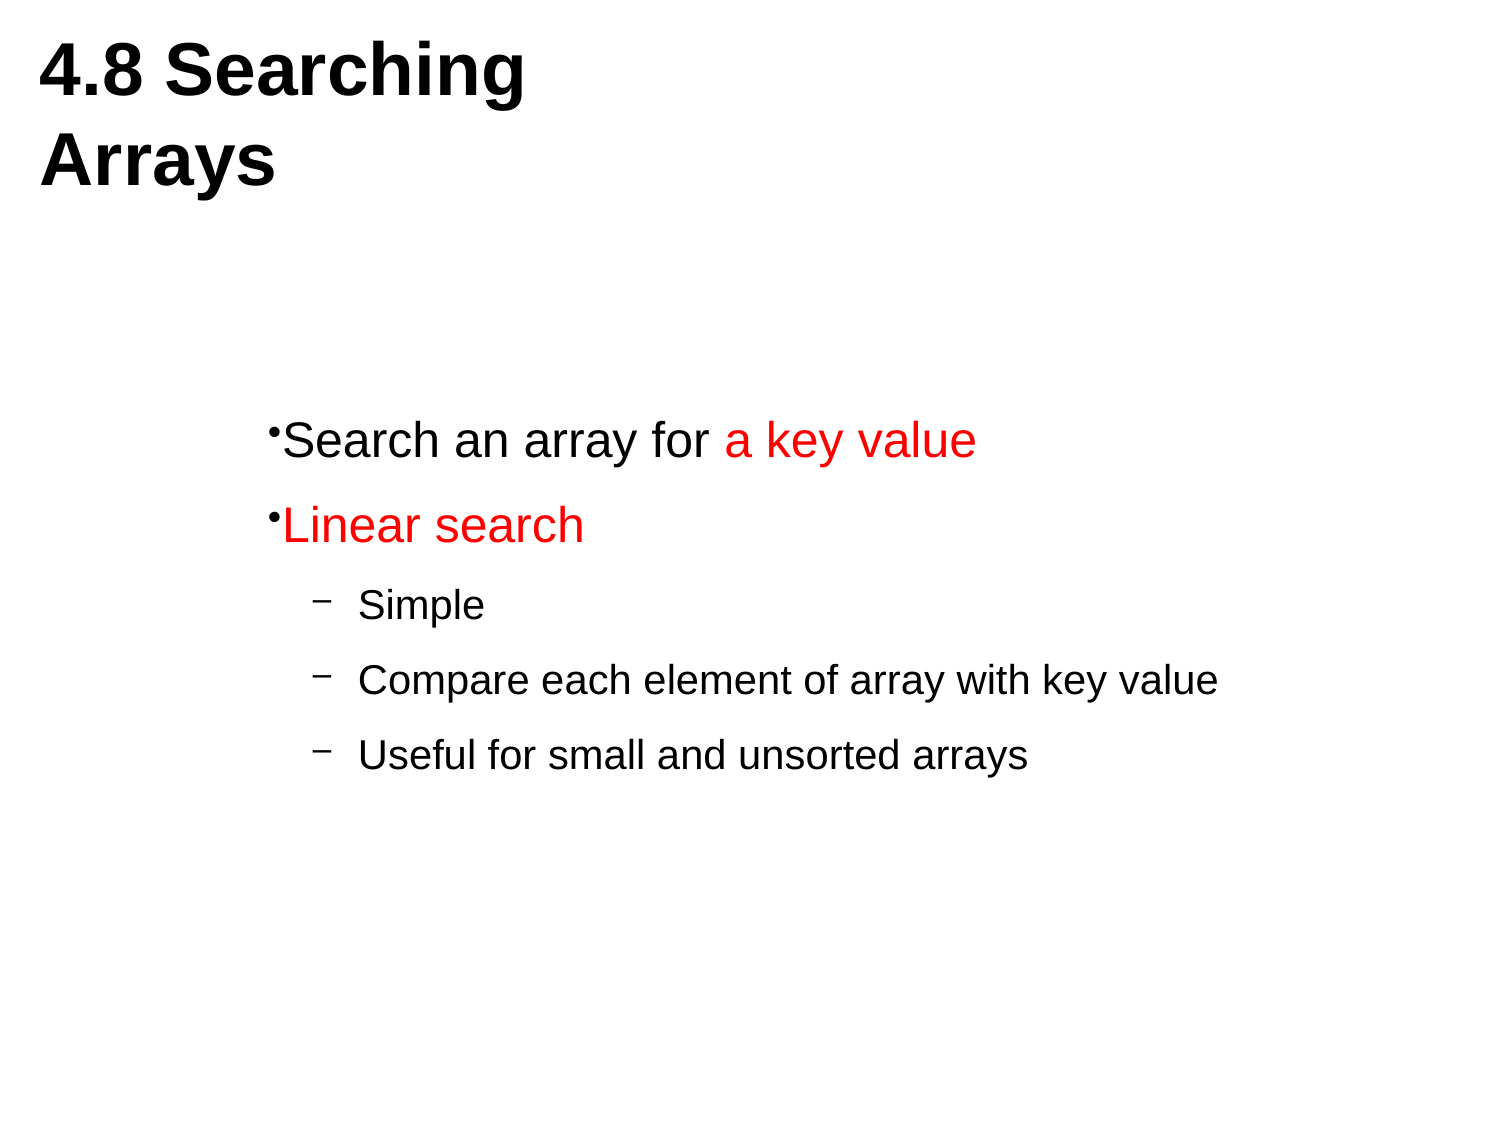

# 4.8 Searching Arrays
Search an array for a key value
Linear search
Simple
Compare each element of array with key value
Useful for small and unsorted arrays